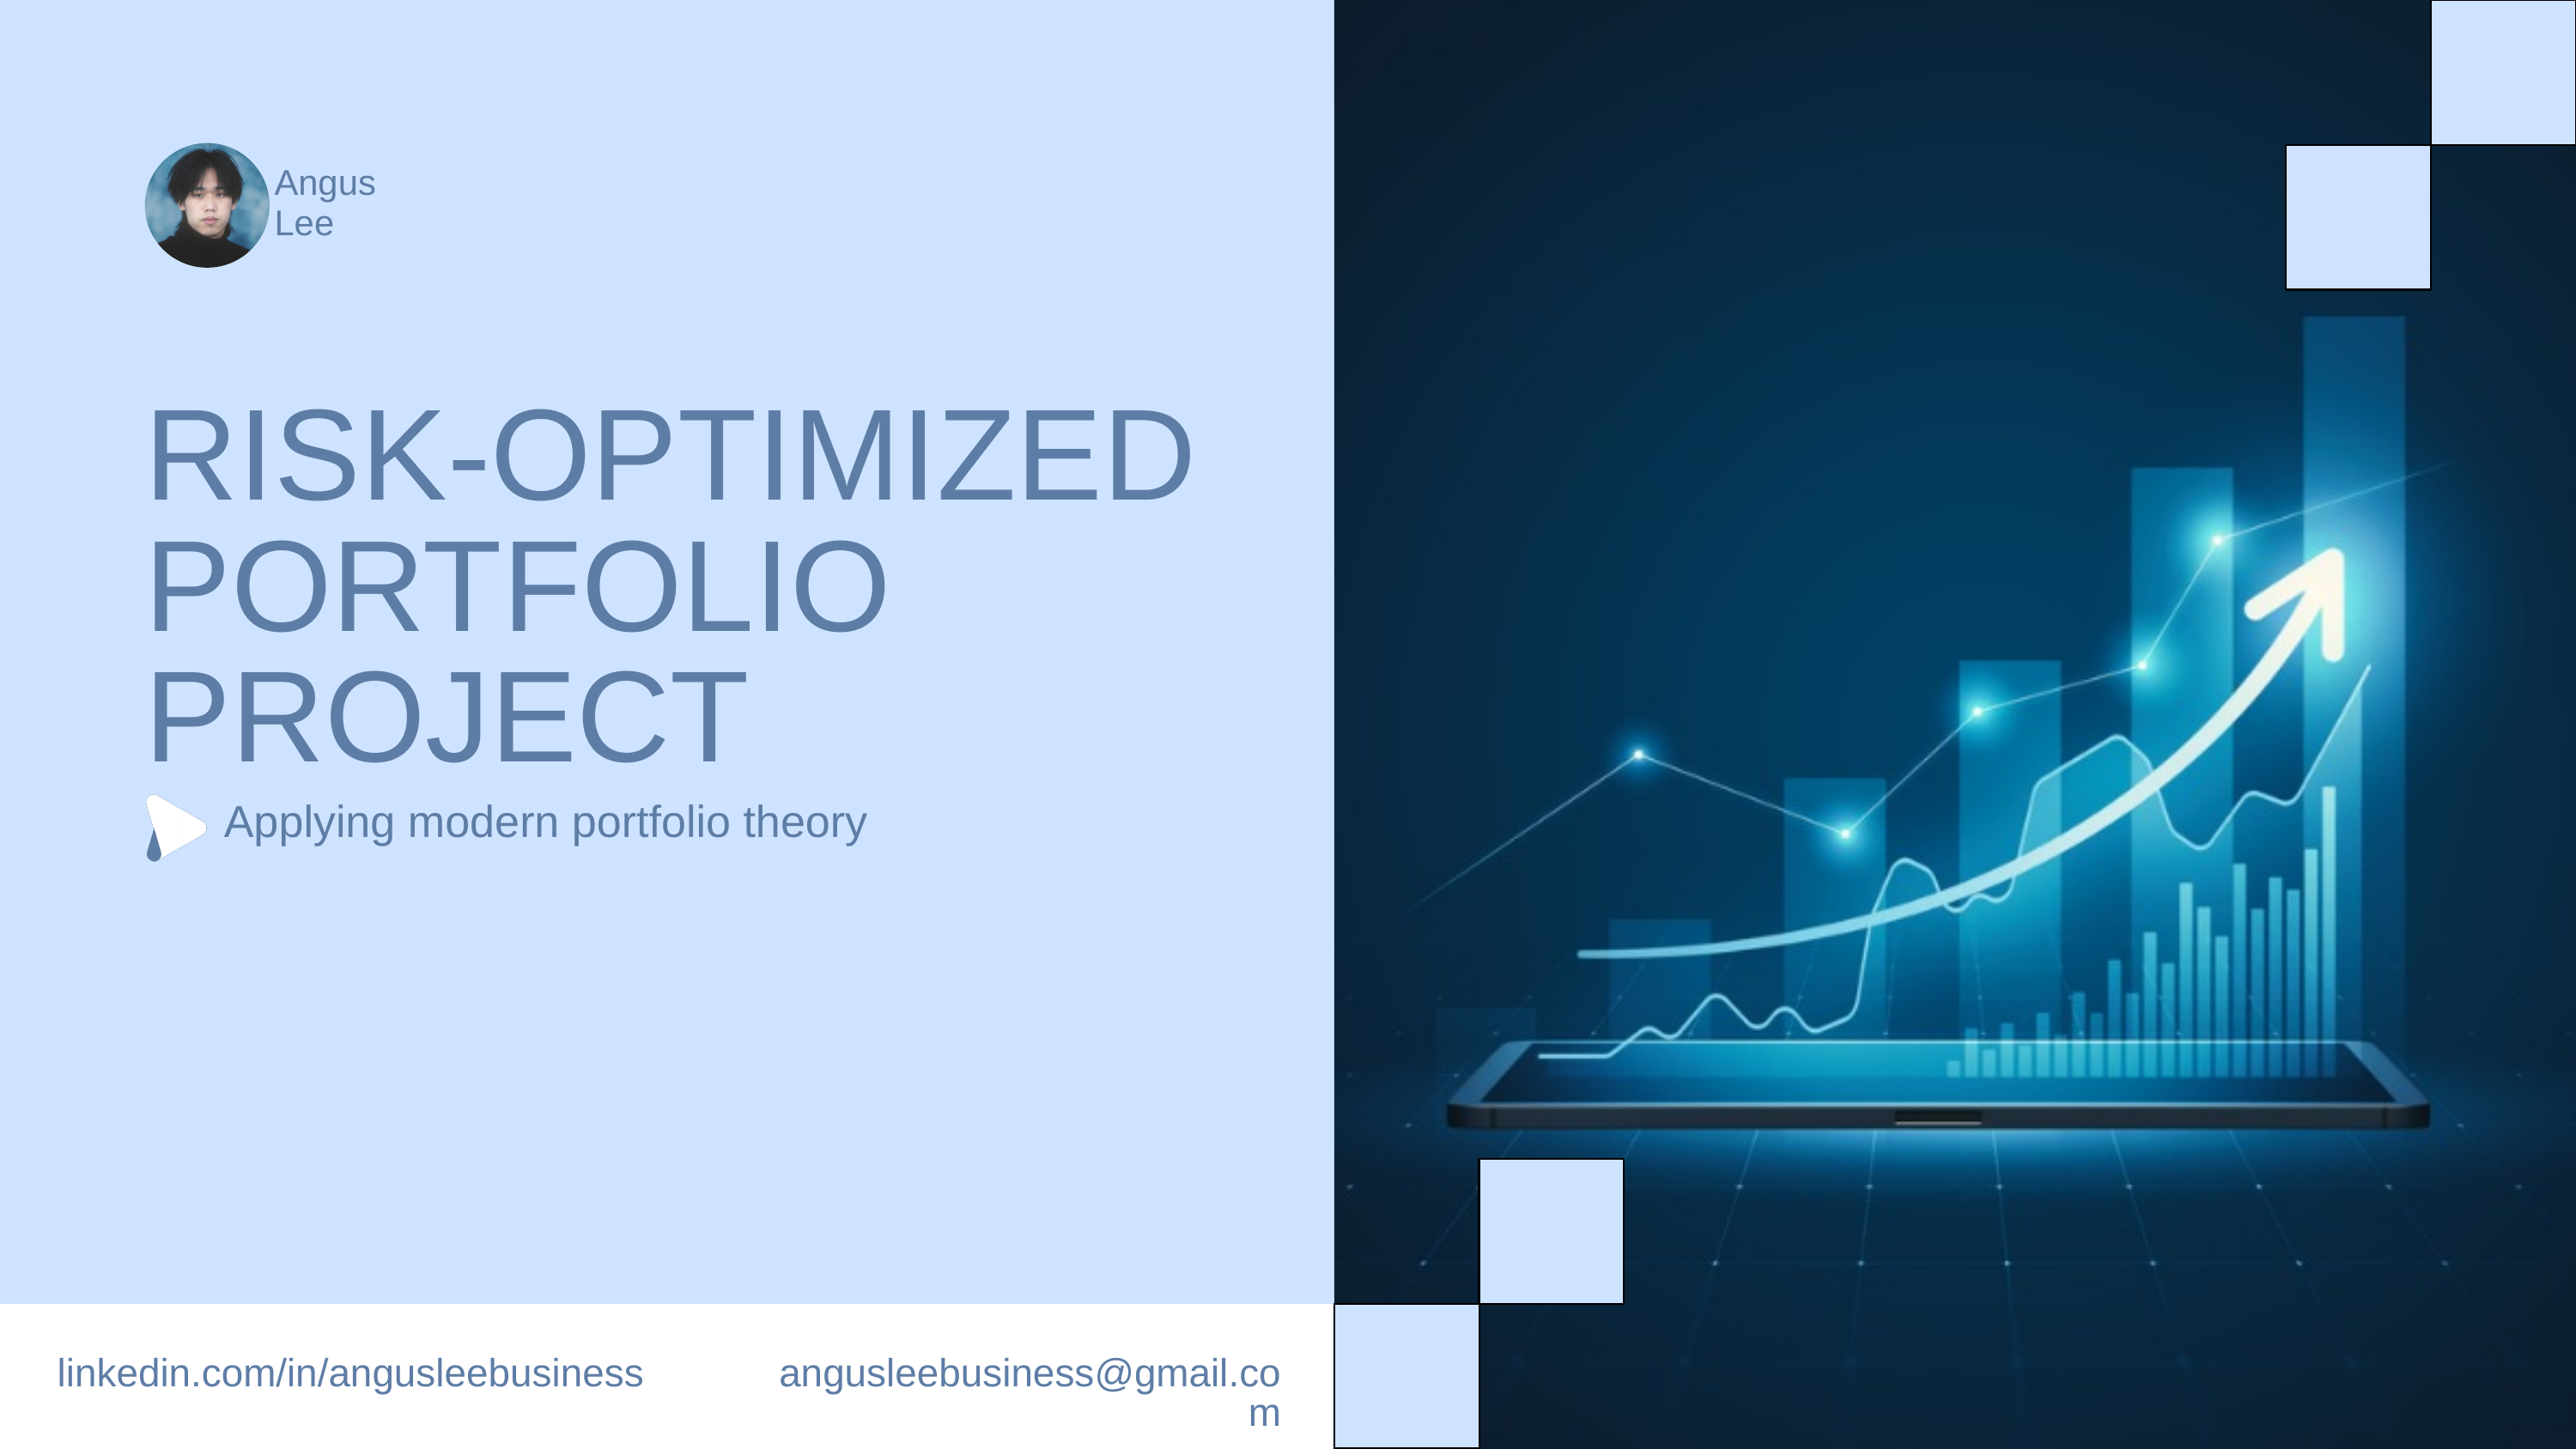

Angus
Lee
RISK-OPTIMIZED PORTFOLIO PROJECT

Applying modern portfolio theory

linkedin.com/in/angusleebusiness
angusleebusiness@gmail.com